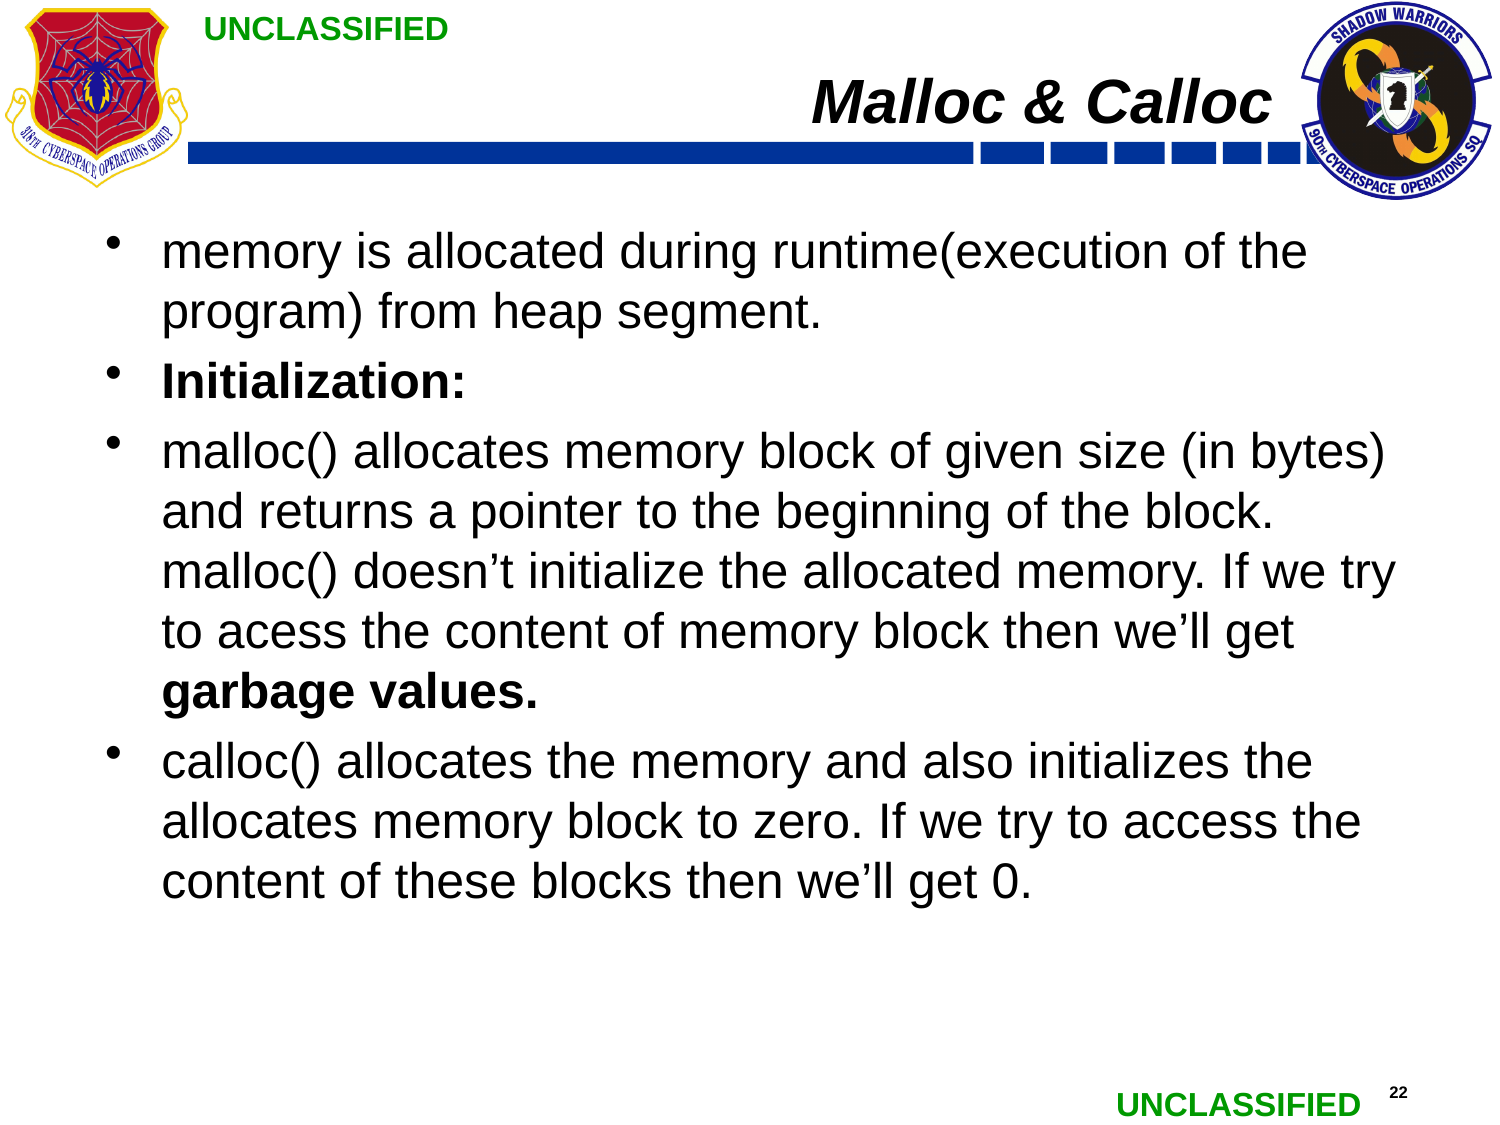

# Malloc & Calloc
memory is allocated during runtime(execution of the program) from heap segment.
Initialization:
malloc() allocates memory block of given size (in bytes) and returns a pointer to the beginning of the block. malloc() doesn’t initialize the allocated memory. If we try to acess the content of memory block then we’ll get garbage values.
calloc() allocates the memory and also initializes the allocates memory block to zero. If we try to access the content of these blocks then we’ll get 0.